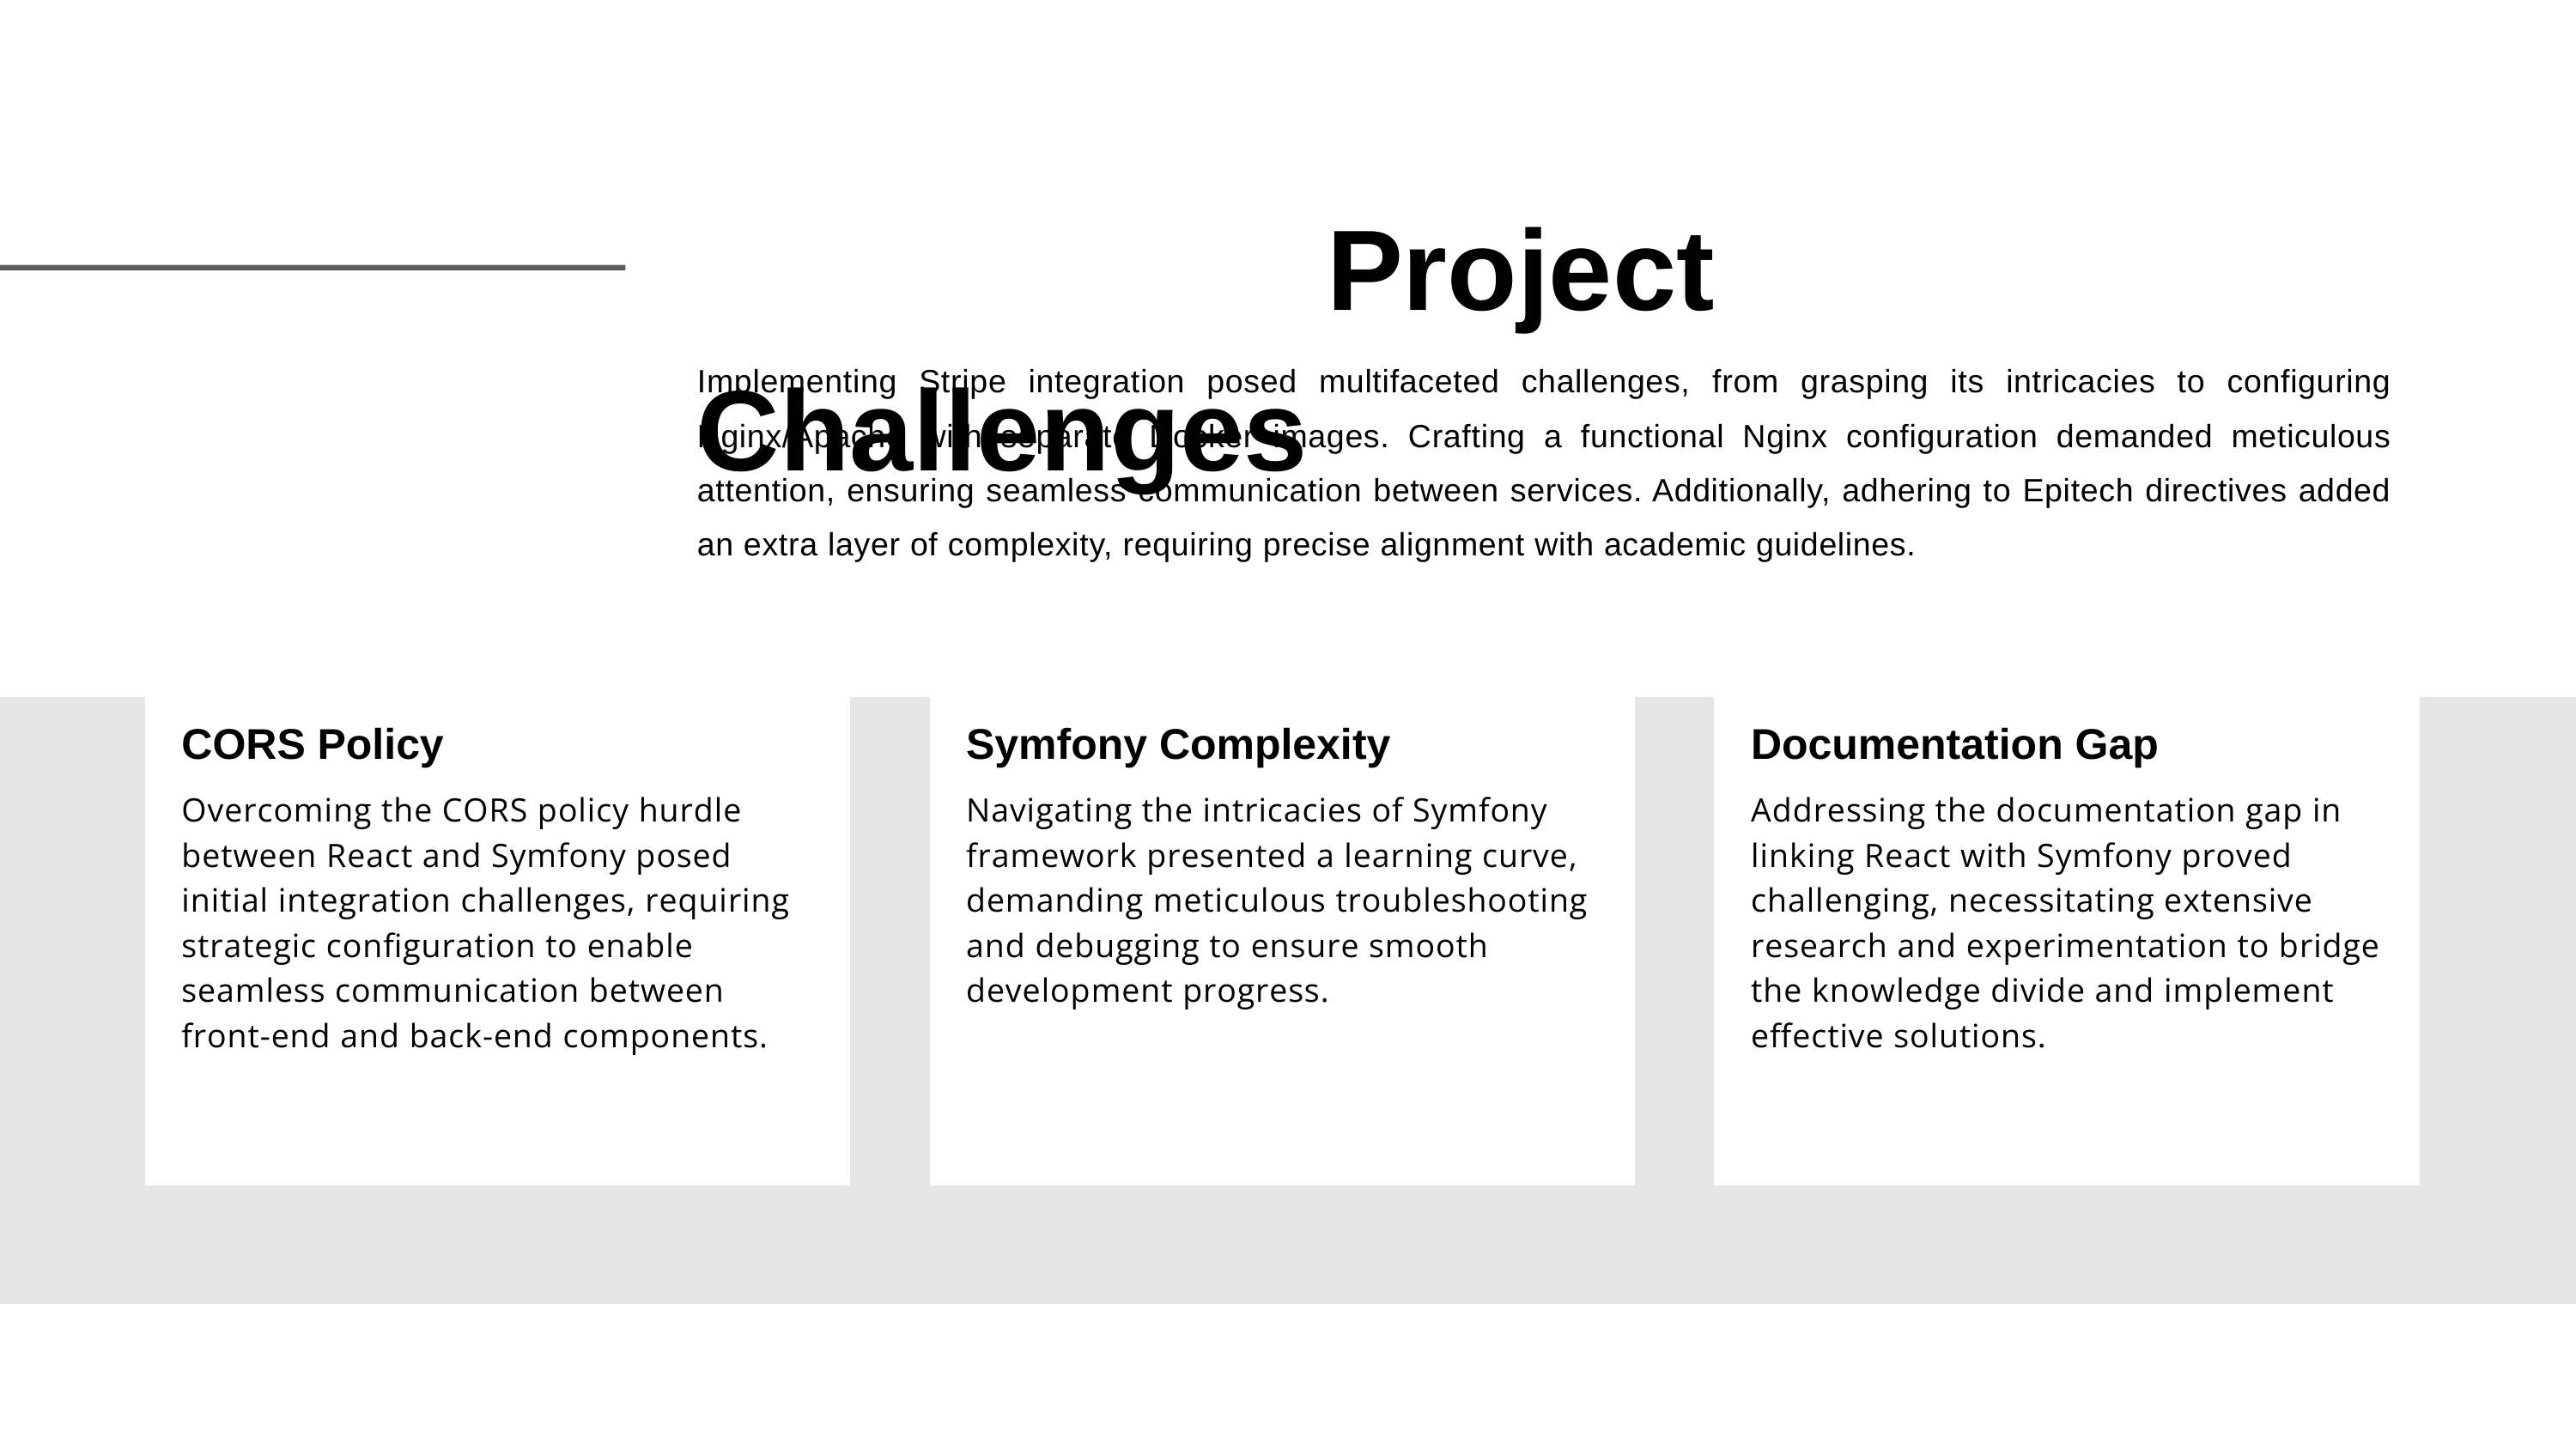

Project Challenges

Implementing Stripe integration posed multifaceted challenges, from grasping its intricacies to configuring Nginx/Apache with separate Docker images. Crafting a functional Nginx configuration demanded meticulous attention, ensuring seamless communication between services. Additionally, adhering to Epitech directives added an extra layer of complexity, requiring precise alignment with academic guidelines.

CORS Policy
Symfony Complexity
Documentation Gap
Overcoming the CORS policy hurdle between React and Symfony posed initial integration challenges, requiring strategic configuration to enable seamless communication between front-end and back-end components.
Navigating the intricacies of Symfony framework presented a learning curve, demanding meticulous troubleshooting and debugging to ensure smooth development progress.

Addressing the documentation gap in linking React with Symfony proved challenging, necessitating extensive research and experimentation to bridge the knowledge divide and implement effective solutions.